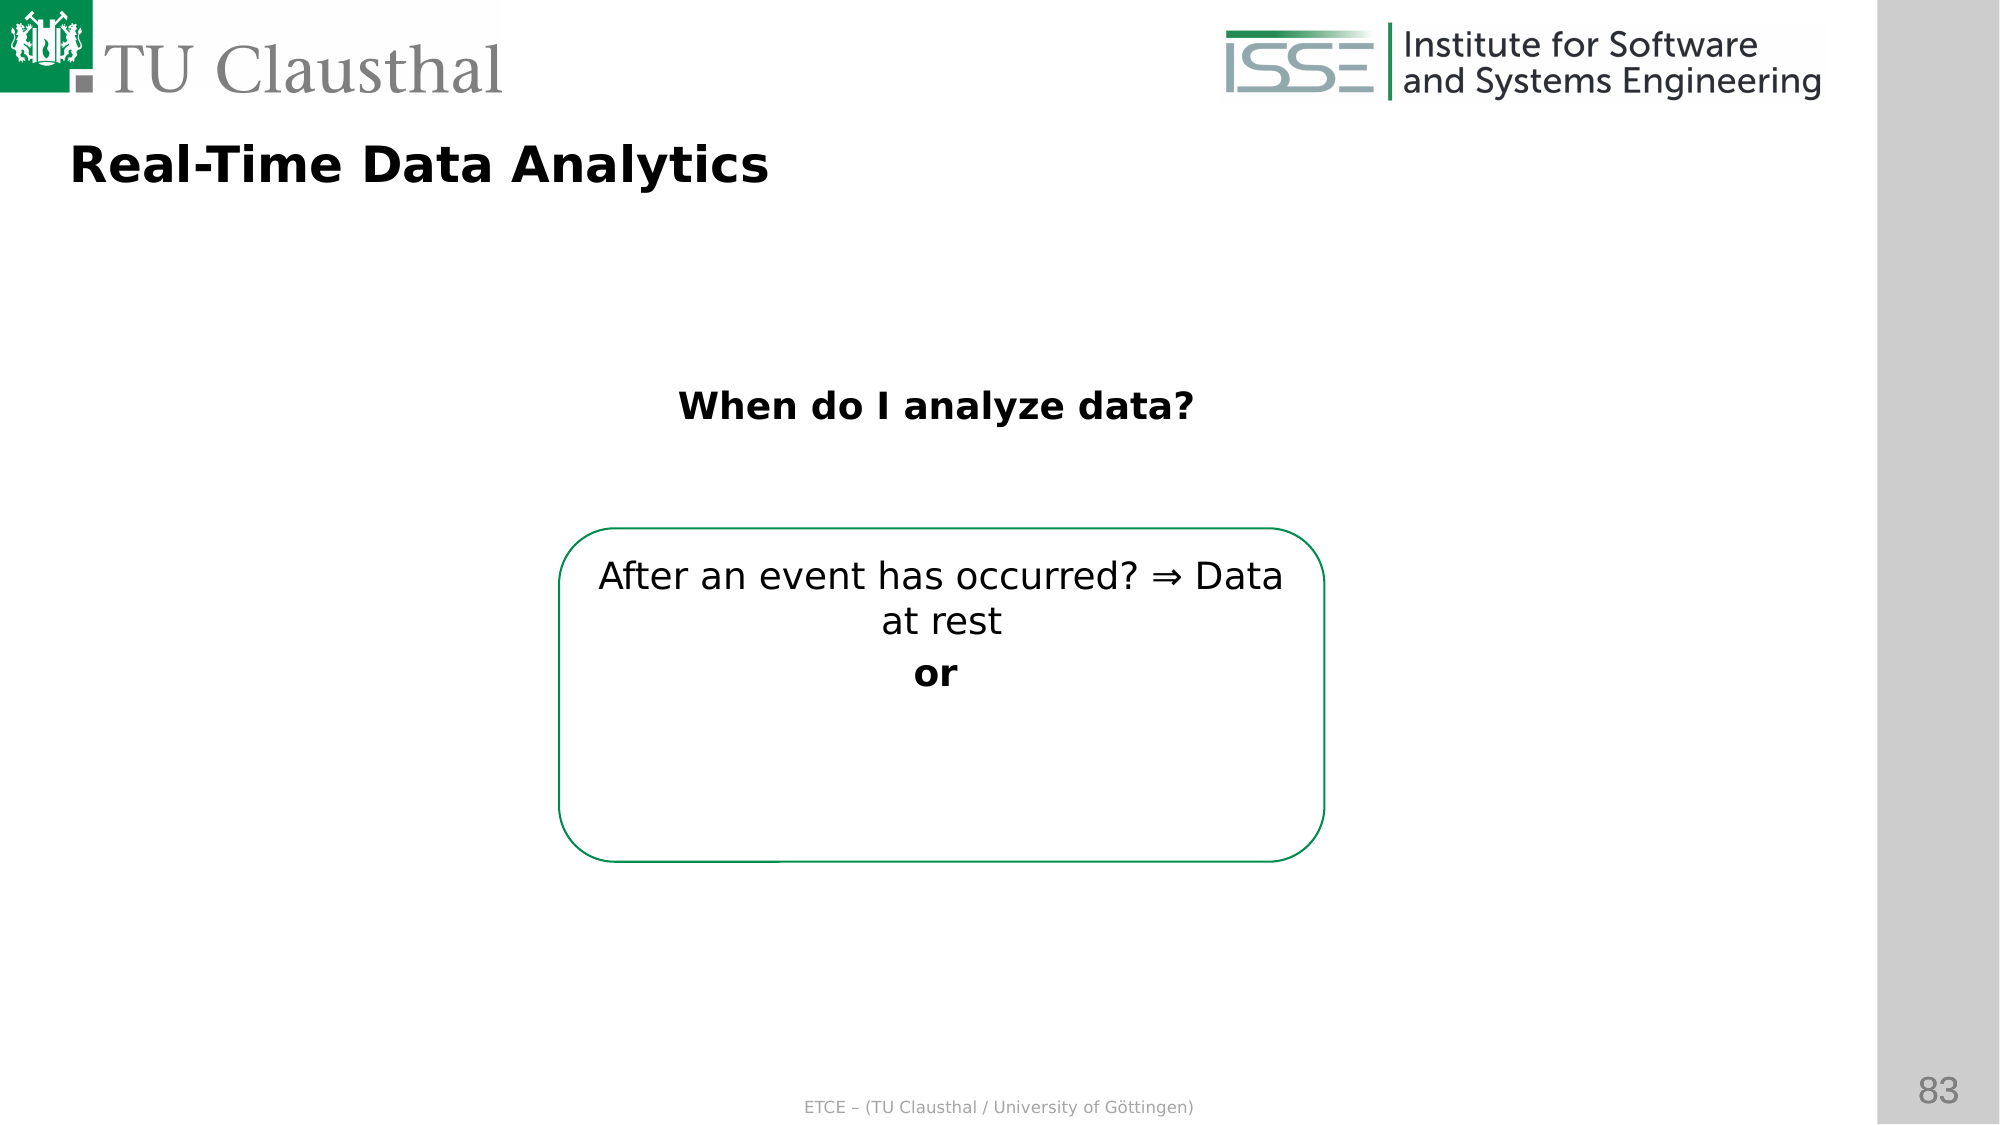

Real-Time Data Analytics
When do I analyze data?

After an event has occurred? ⇒ Data at rest
or